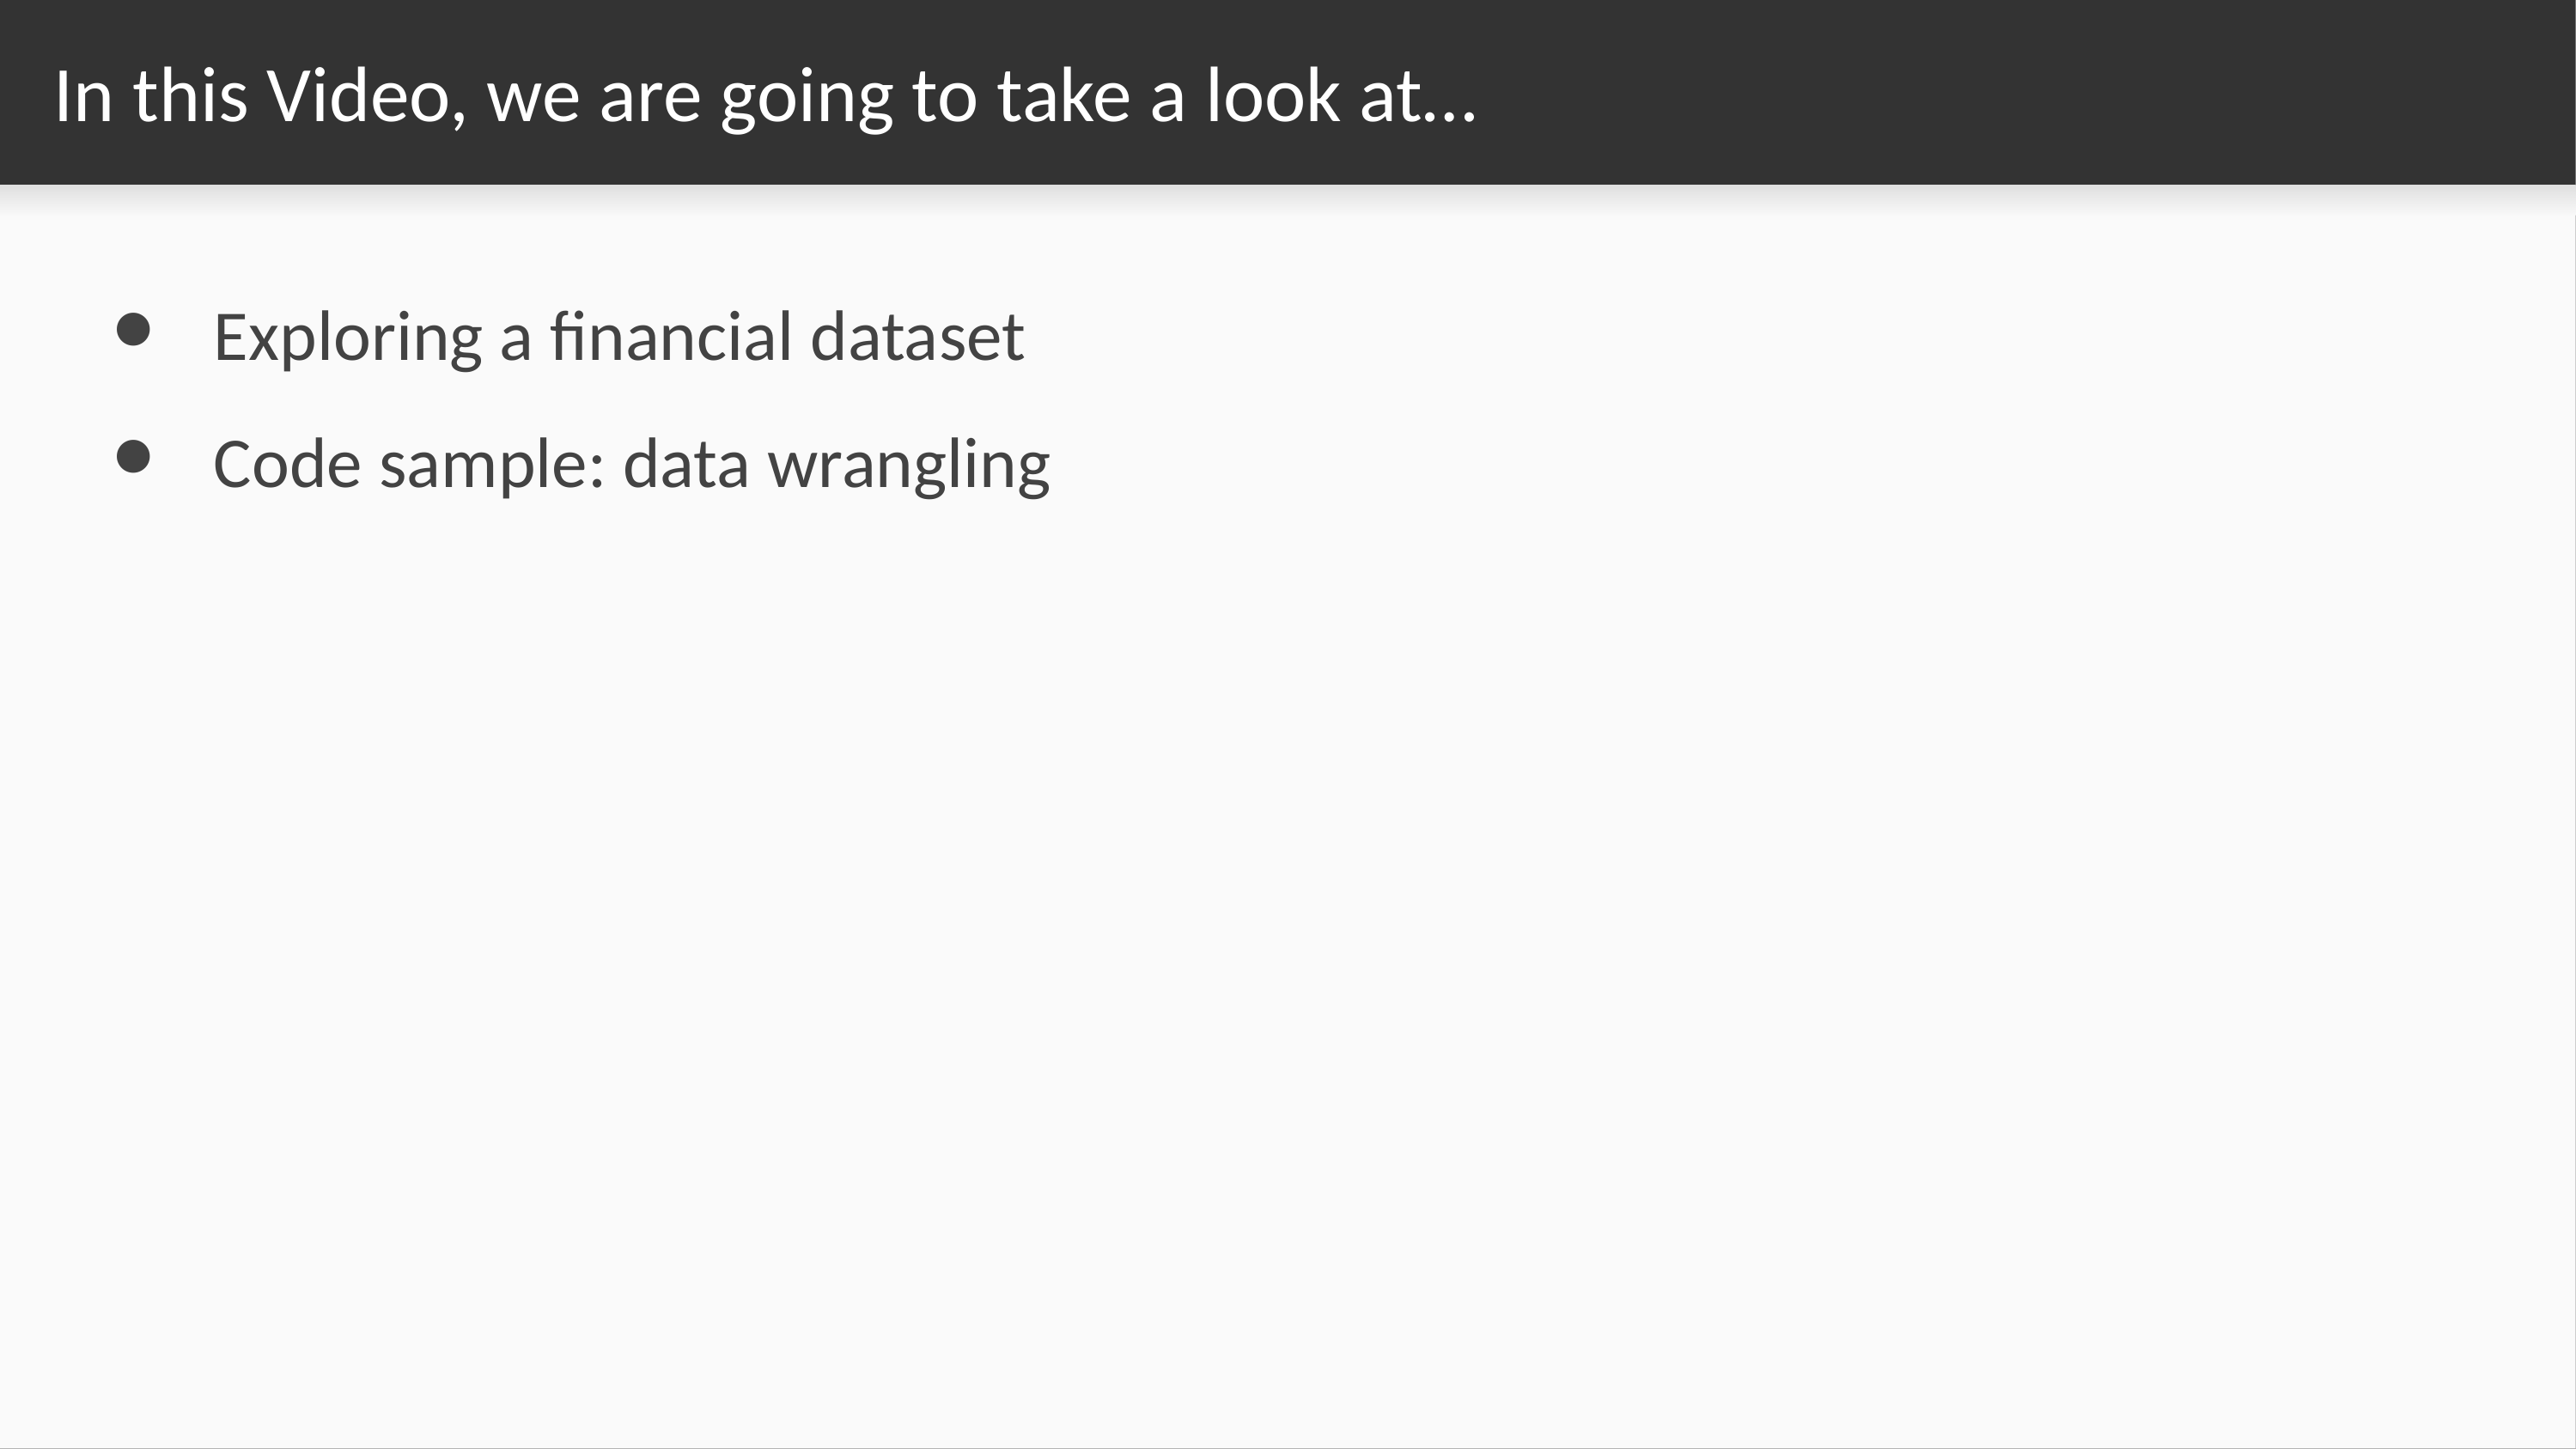

# In this Video, we are going to take a look at…
Exploring a financial dataset
Code sample: data wrangling